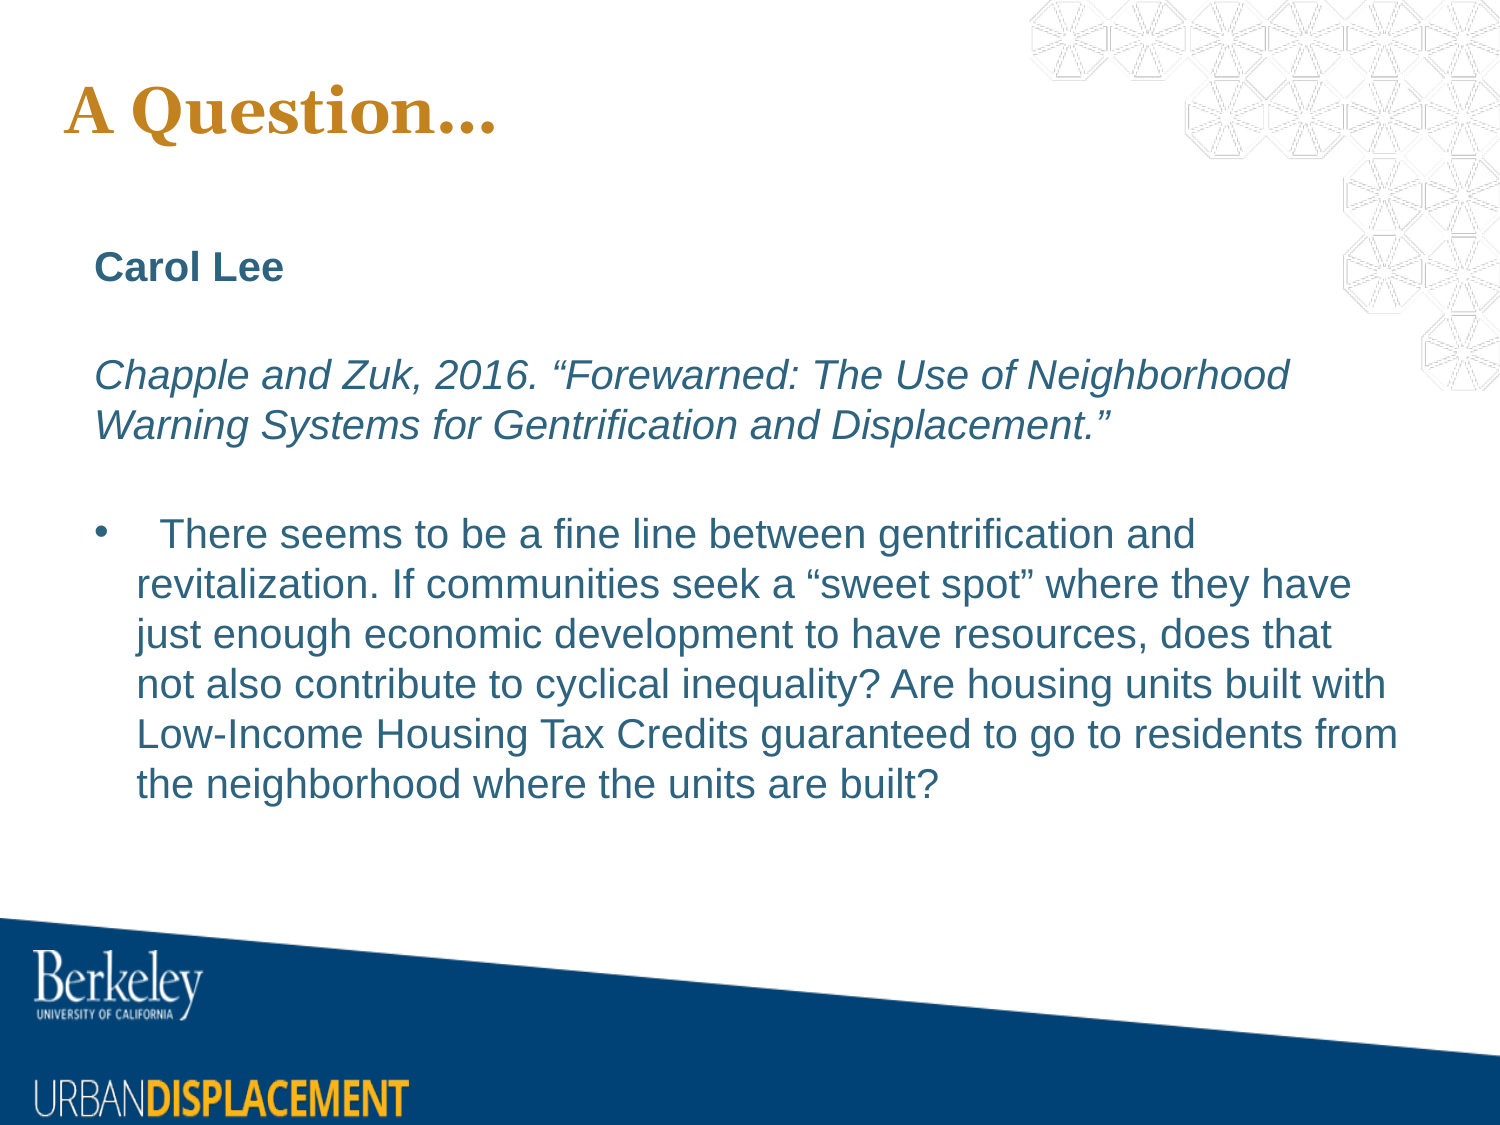

# A Question…
Carol Lee
Chapple and Zuk, 2016. “Forewarned: The Use of Neighborhood Warning Systems for Gentrification and Displacement.”
  There seems to be a fine line between gentrification and revitalization. If communities seek a “sweet spot” where they have just enough economic development to have resources, does that not also contribute to cyclical inequality? Are housing units built with Low-Income Housing Tax Credits guaranteed to go to residents from the neighborhood where the units are built?